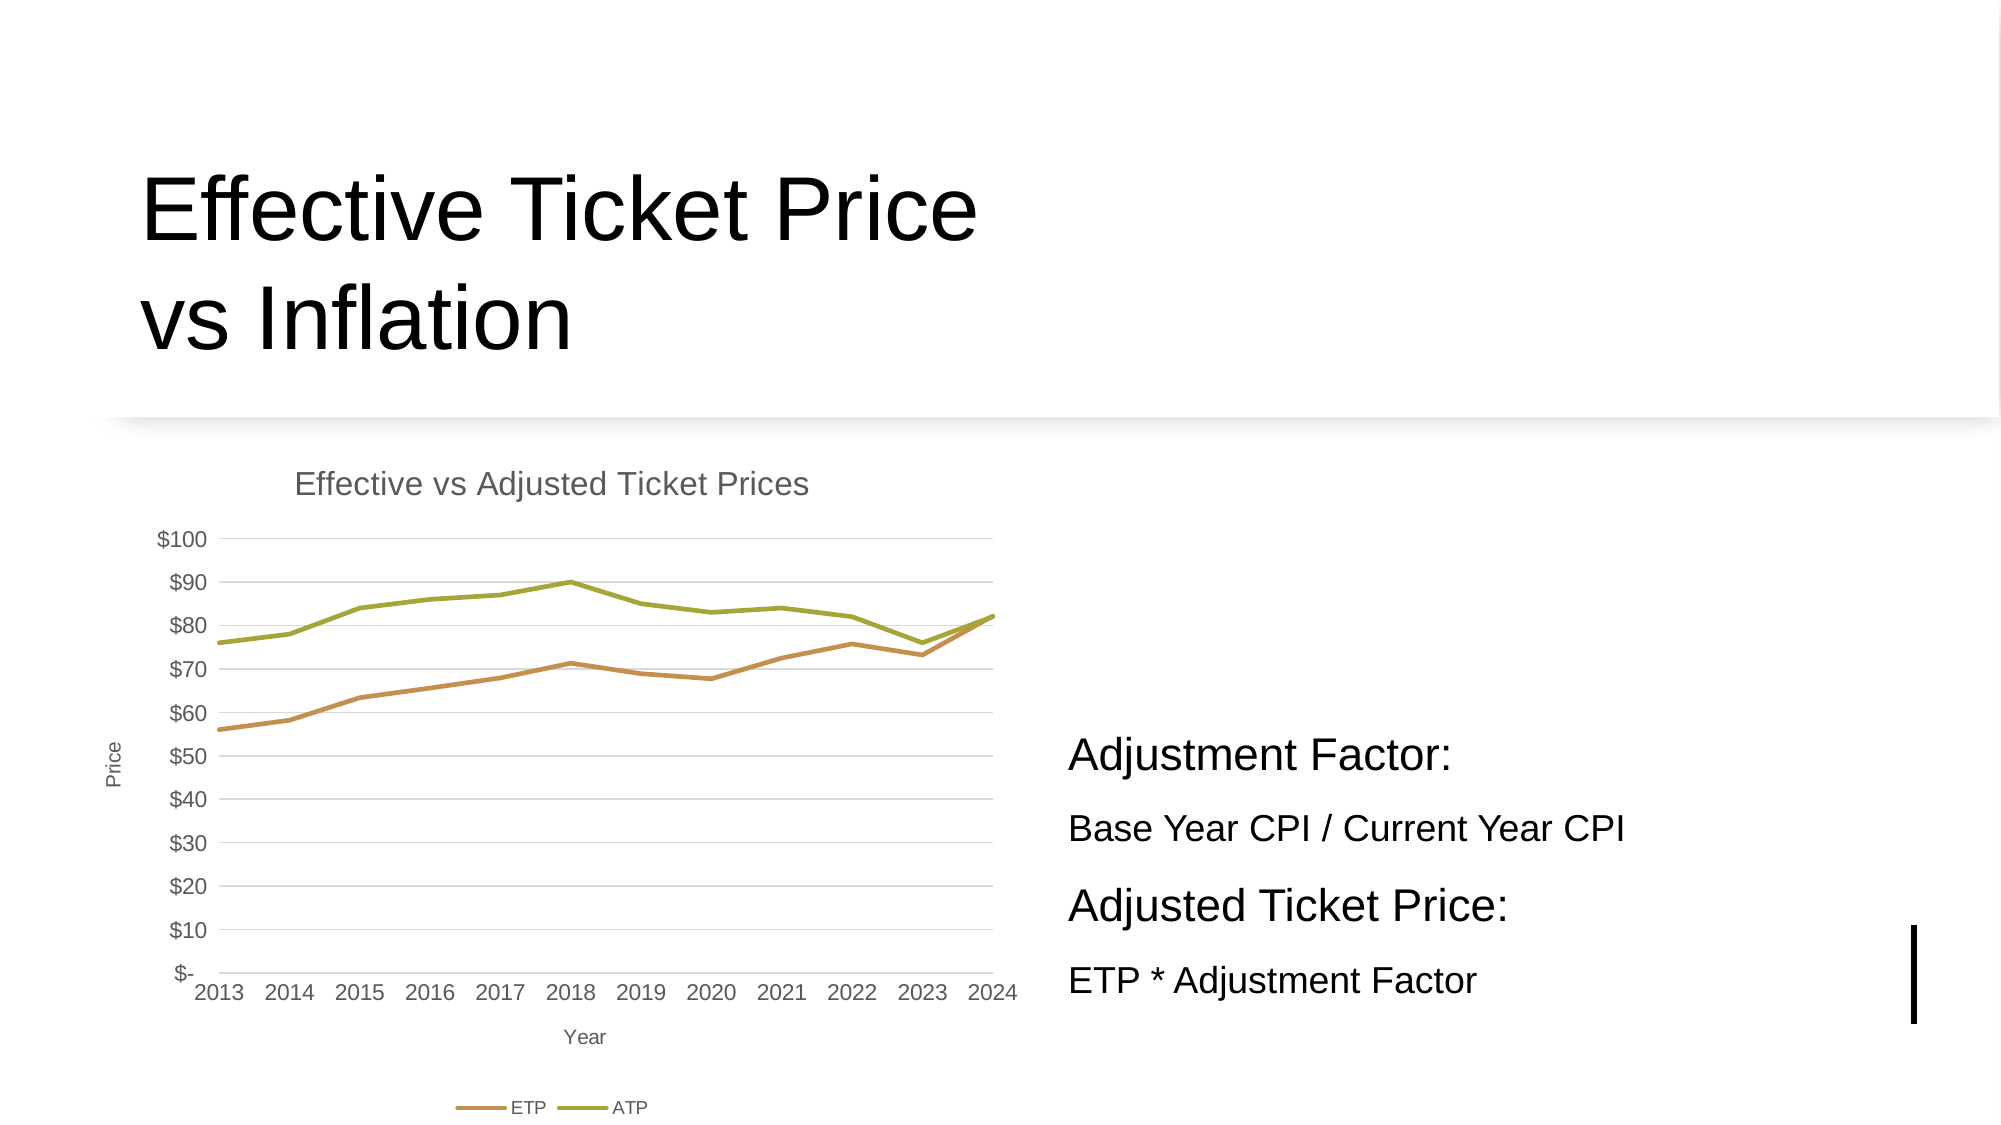

# Effective Ticket Price vs Inflation

### Chart: Effective vs Adjusted Ticket Prices

| Category | ETP | ATP |
|---|---|---|
| 2013 | 56.02 | 76.0 |
| 2014 | 58.18 | 78.0 |
| 2015 | 63.37 | 84.0 |
| 2016 | 65.59 | 86.0 |
| 2017 | 67.93 | 87.0 |
| 2018 | 71.31 | 90.0 |
| 2019 | 68.89 | 85.0 |
| 2020 | 67.72 | 83.0 |
| 2021 | 72.49 | 84.0 |
| 2022 | 75.74 | 82.0 |
| 2023 | 73.2 | 76.0 |
| 2024 | 82.14 | 82.0 |
Adjustment Factor:
Base Year CPI / Current Year CPI
Adjusted Ticket Price:
ETP * Adjustment Factor